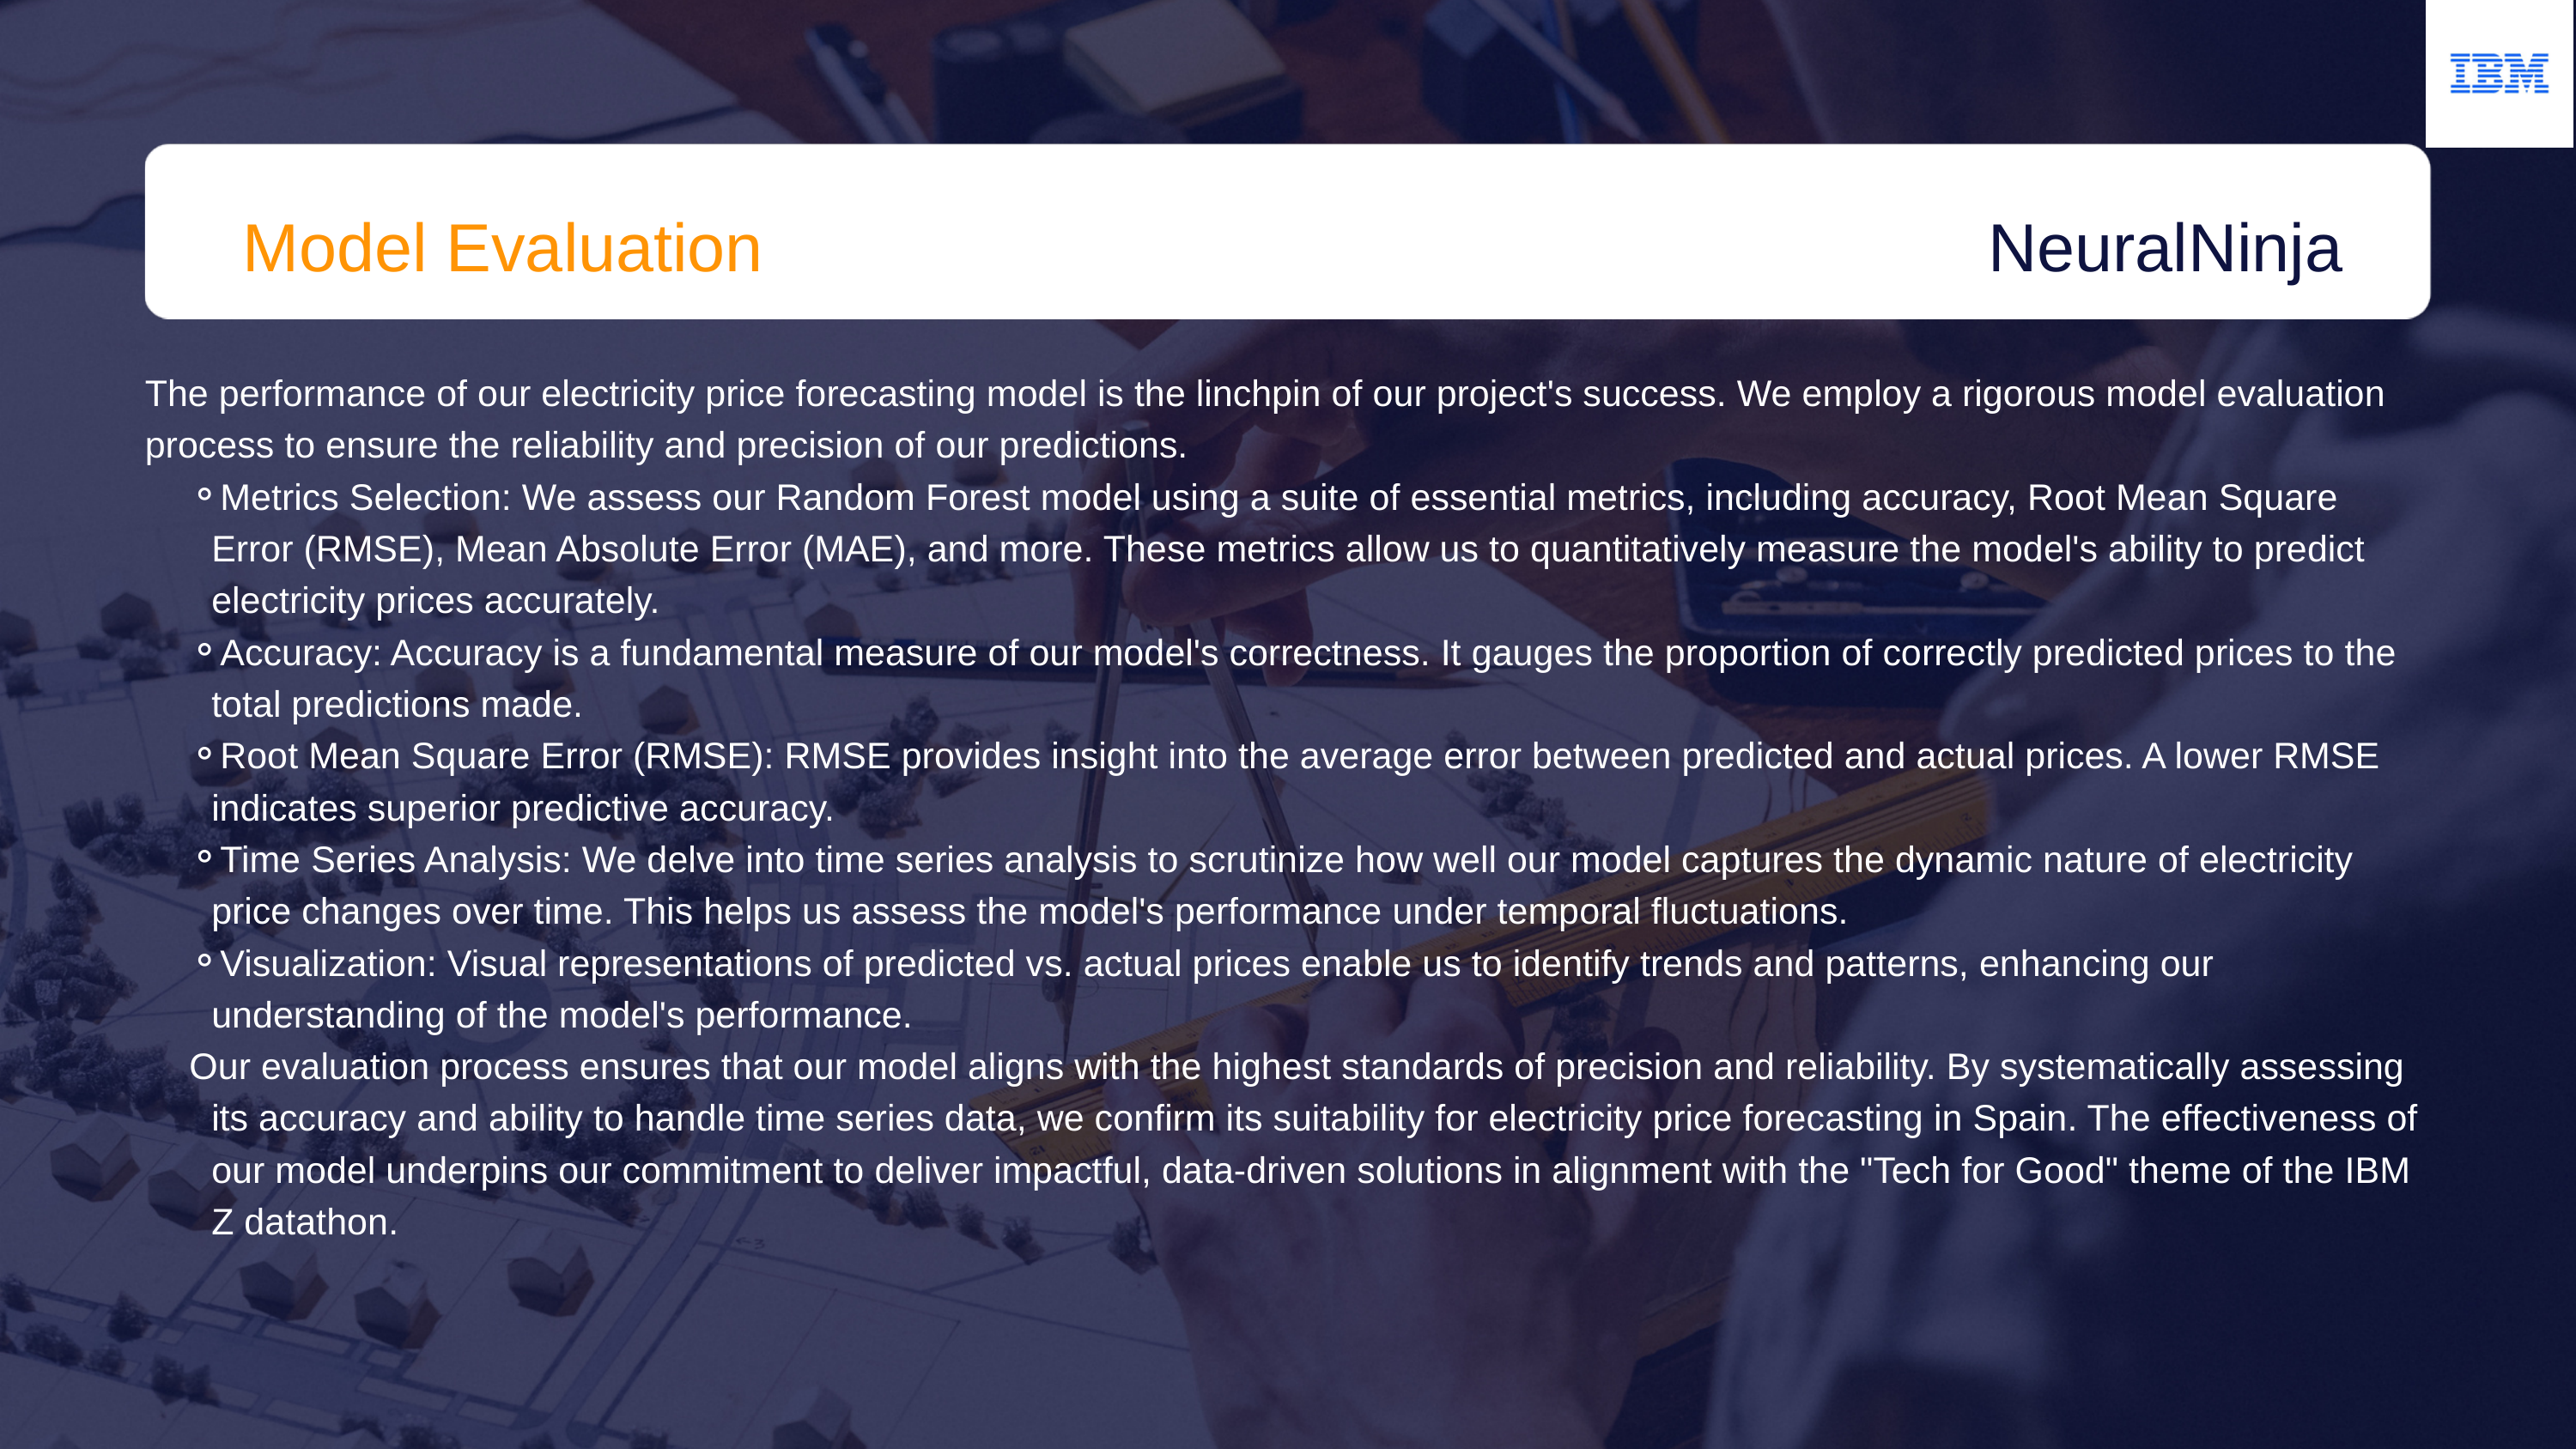

Model Evaluation
NeuralNinja
The performance of our electricity price forecasting model is the linchpin of our project's success. We employ a rigorous model evaluation process to ensure the reliability and precision of our predictions.
Metrics Selection: We assess our Random Forest model using a suite of essential metrics, including accuracy, Root Mean Square Error (RMSE), Mean Absolute Error (MAE), and more. These metrics allow us to quantitatively measure the model's ability to predict electricity prices accurately.
Accuracy: Accuracy is a fundamental measure of our model's correctness. It gauges the proportion of correctly predicted prices to the total predictions made.
Root Mean Square Error (RMSE): RMSE provides insight into the average error between predicted and actual prices. A lower RMSE indicates superior predictive accuracy.
Time Series Analysis: We delve into time series analysis to scrutinize how well our model captures the dynamic nature of electricity price changes over time. This helps us assess the model's performance under temporal fluctuations.
Visualization: Visual representations of predicted vs. actual prices enable us to identify trends and patterns, enhancing our understanding of the model's performance.
Our evaluation process ensures that our model aligns with the highest standards of precision and reliability. By systematically assessing its accuracy and ability to handle time series data, we confirm its suitability for electricity price forecasting in Spain. The effectiveness of our model underpins our commitment to deliver impactful, data-driven solutions in alignment with the "Tech for Good" theme of the IBM Z datathon.